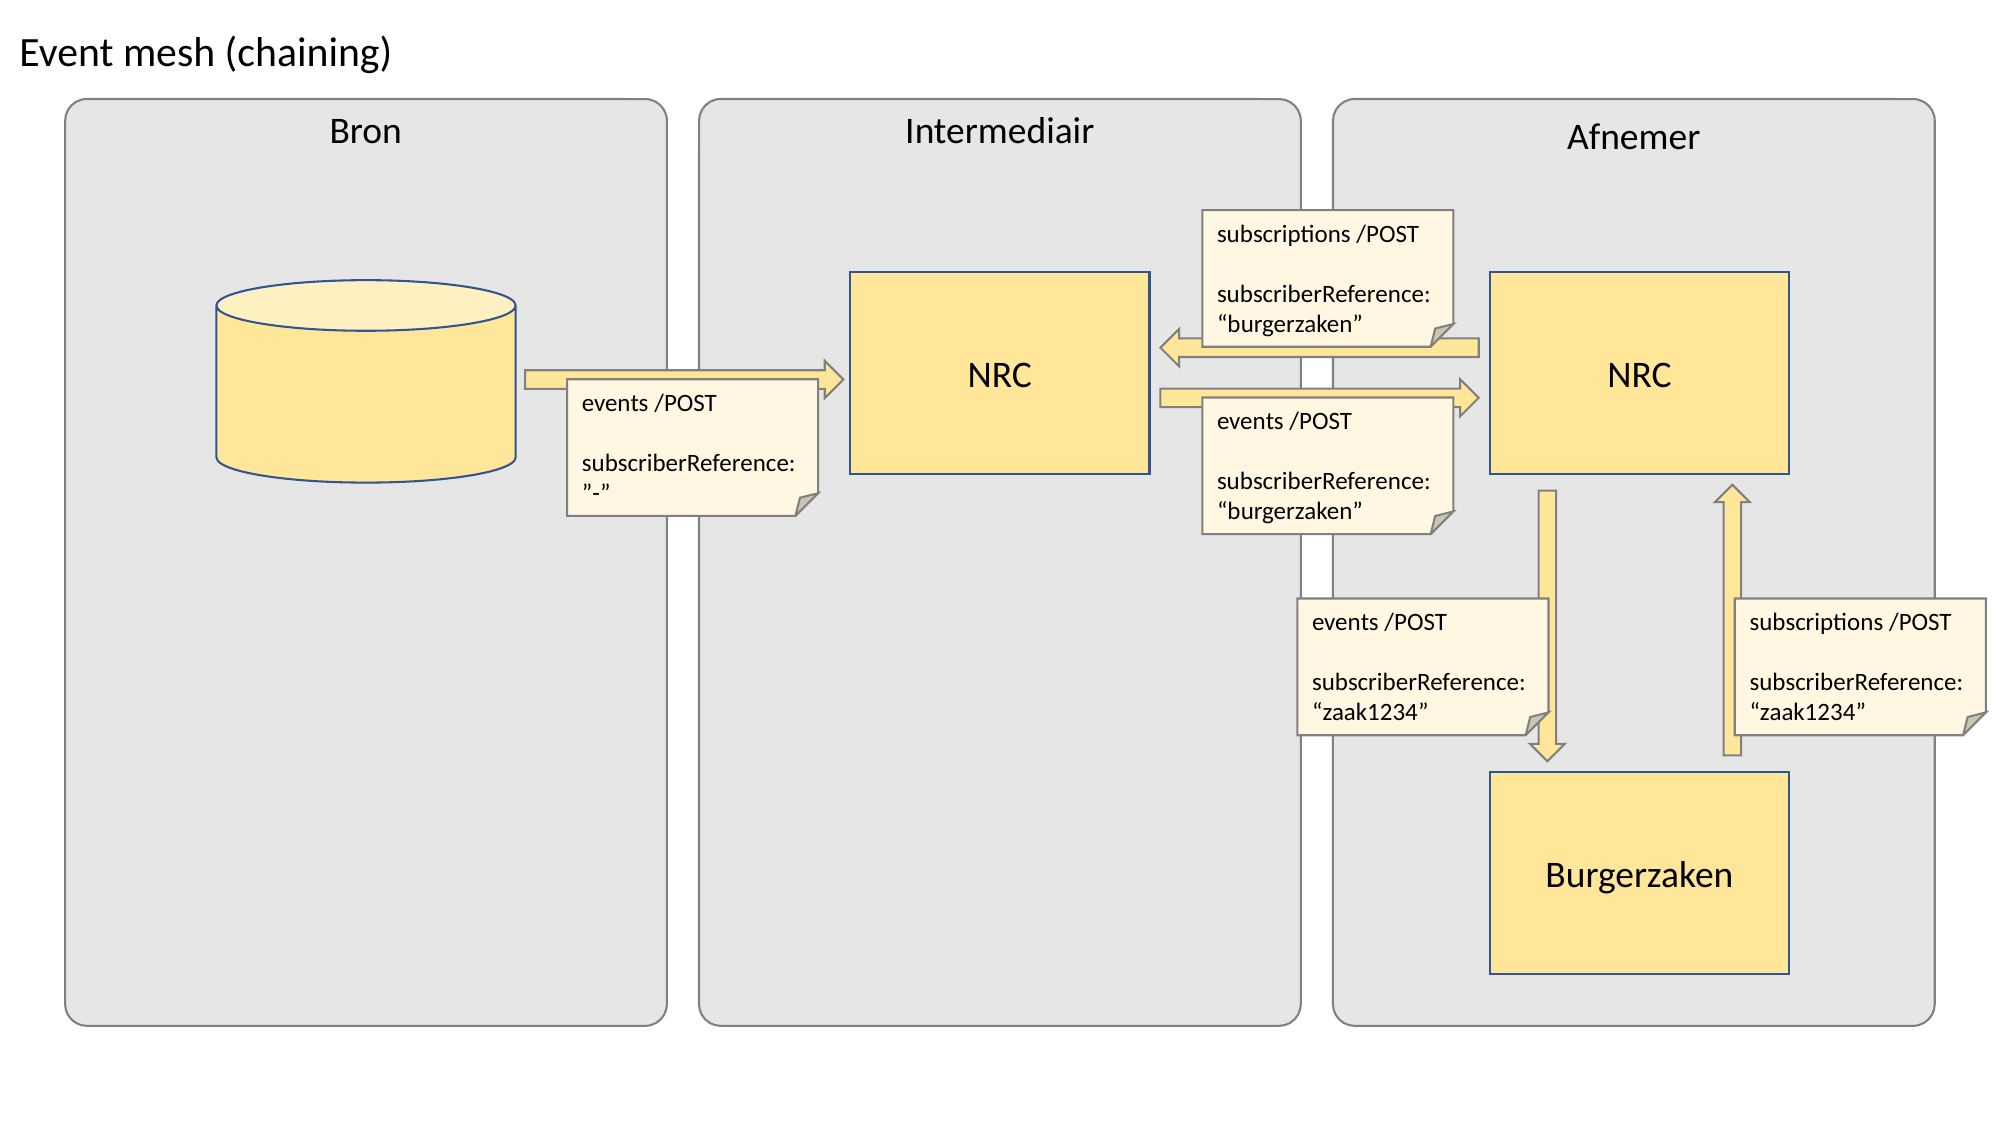

# Event mesh (chaining)

Bron

Intermediair

Afnemer

subscriptions /POST

subscriberReference: “burgerzaken”
NRC
NRC

events /POST

subscriberReference:”-”

events /POST

subscriberReference: “burgerzaken”

subscriptions /POST

subscriberReference: “zaak1234”

events /POST

subscriberReference: “zaak1234”
Burgerzaken